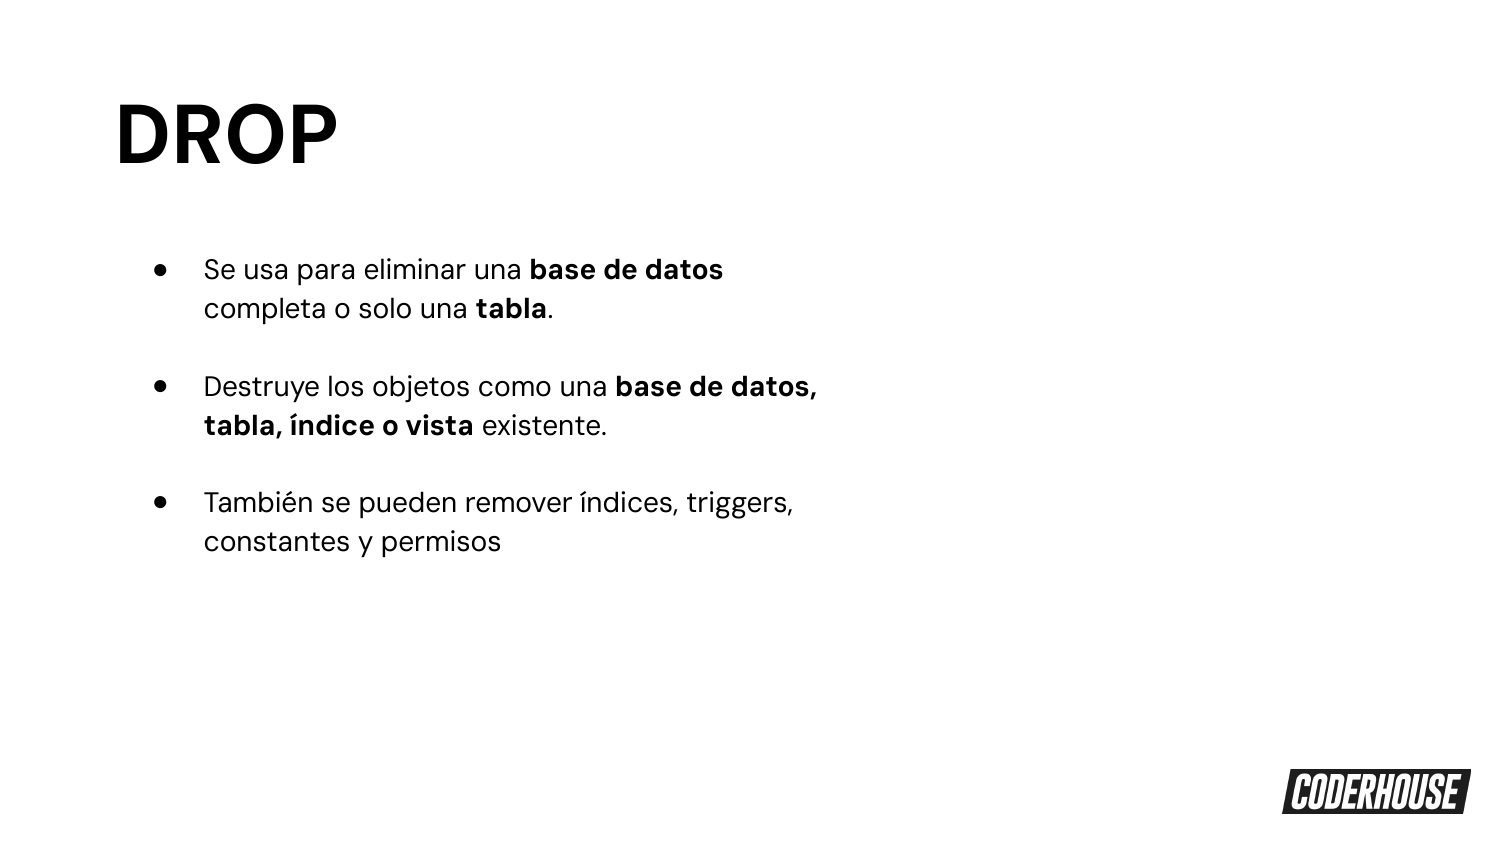

DROP
Se usa para eliminar una base de datos completa o solo una tabla.

Destruye los objetos como una base de datos, tabla, índice o vista existente.

También se pueden remover índices, triggers, constantes y permisos